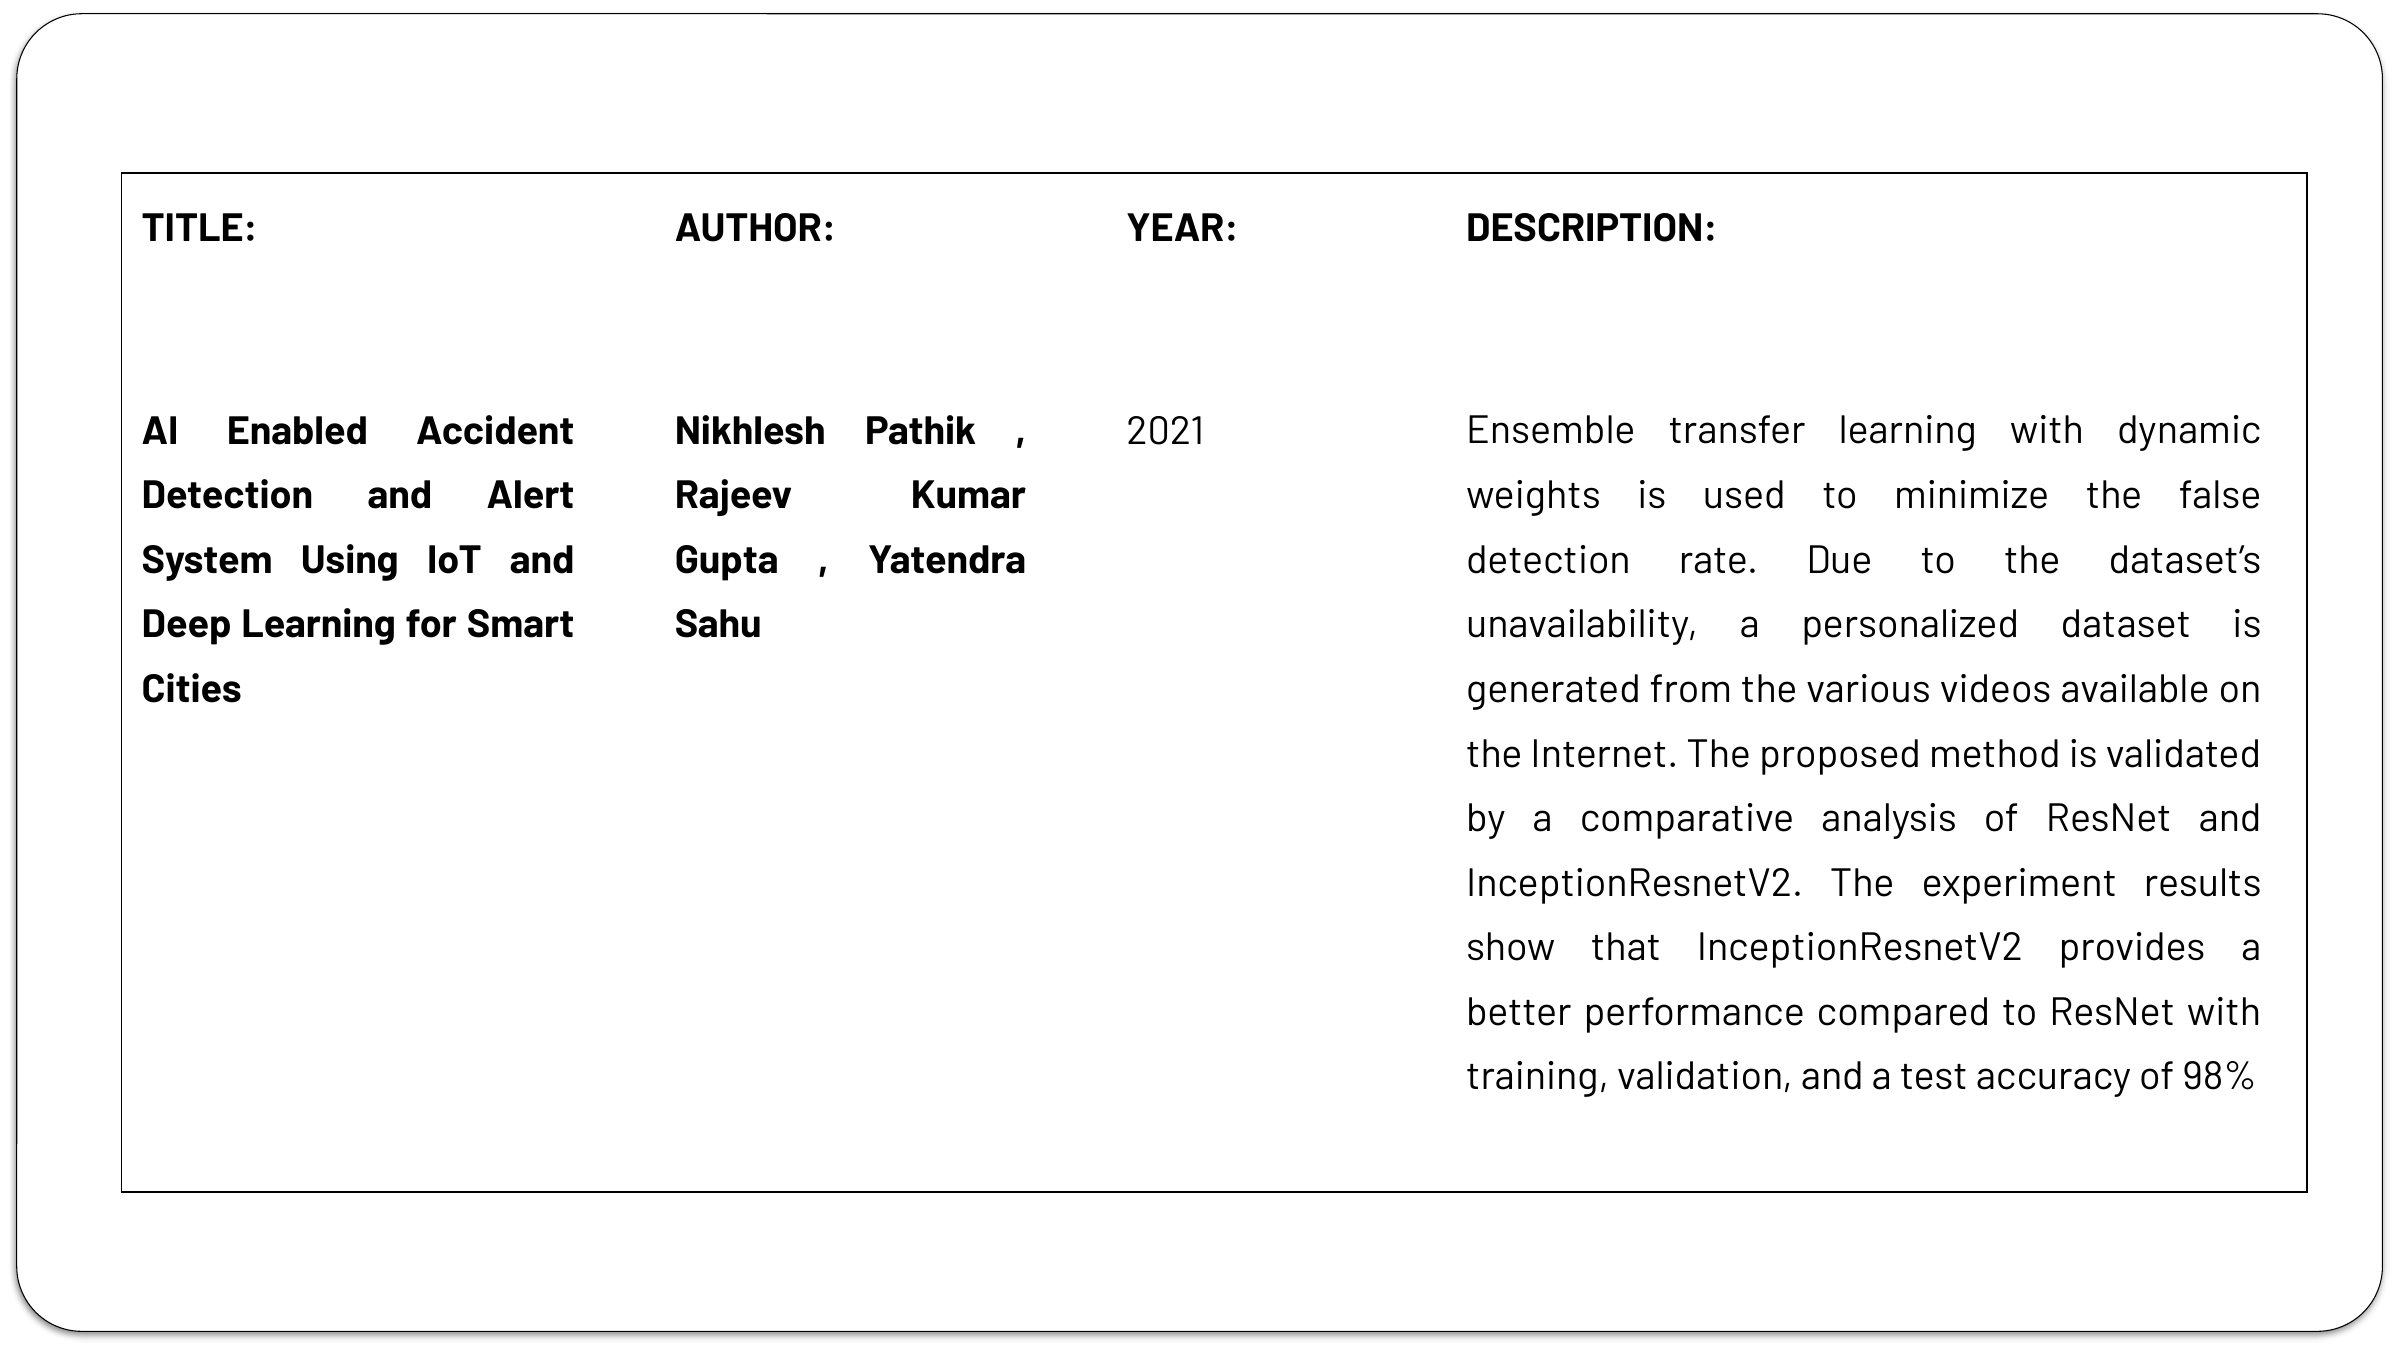

|  |
| --- |
TITLE:
AUTHOR:
YEAR:
DESCRIPTION:

Nikhlesh Pathik , Rajeev Kumar Gupta , Yatendra Sahu
Ensemble transfer learning with dynamic weights is used to minimize the false detection rate. Due to the dataset’s unavailability, a personalized dataset is generated from the various videos available on the Internet. The proposed method is validated by a comparative analysis of ResNet and InceptionResnetV2. The experiment results show that InceptionResnetV2 provides a better performance compared to ResNet with training, validation, and a test accuracy of 98%
2021
AI Enabled Accident Detection and Alert System Using IoT and Deep Learning for Smart Cities